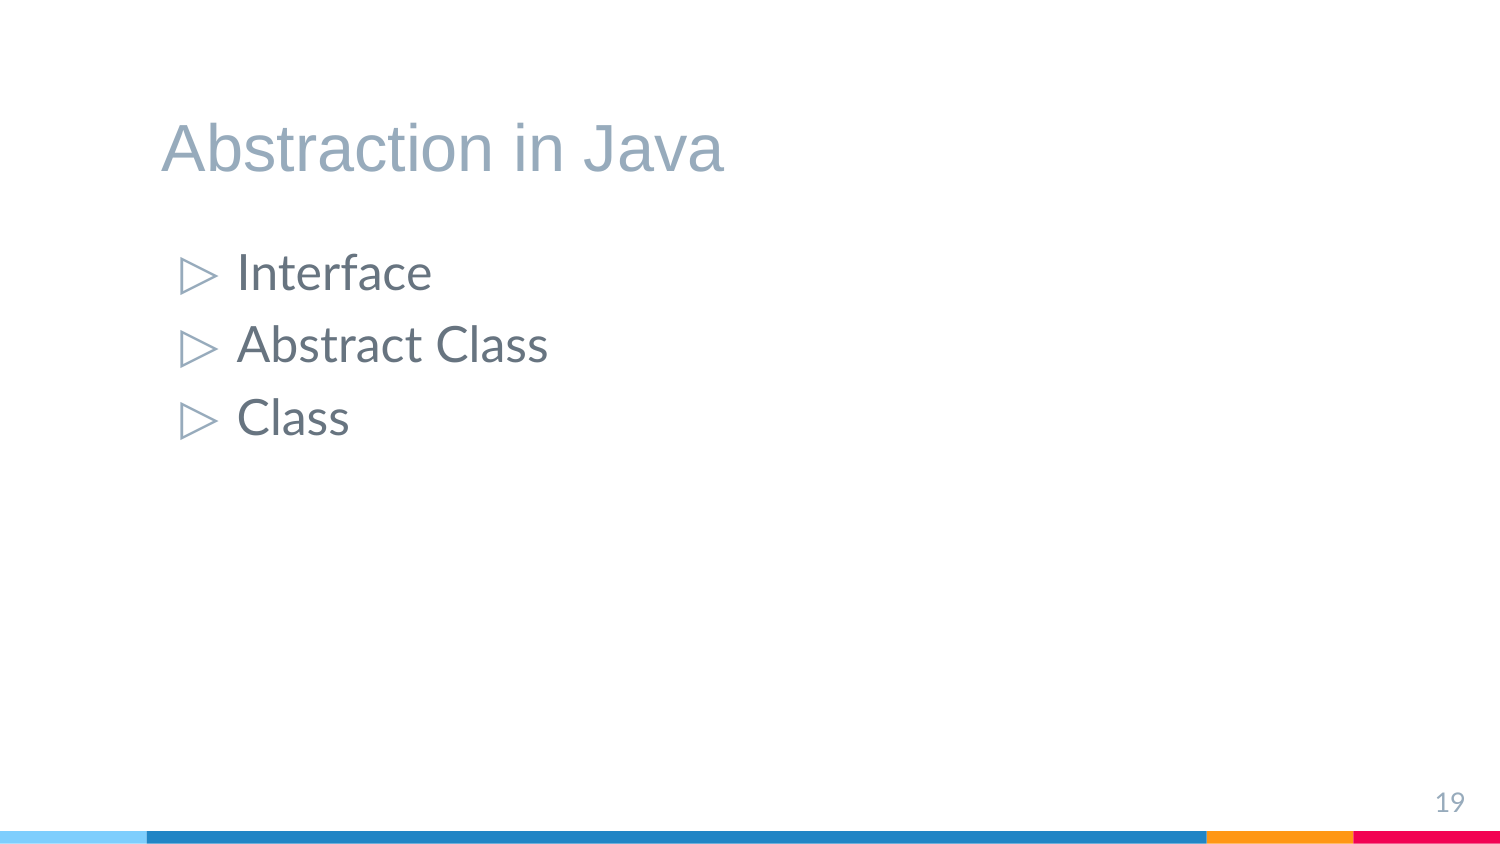

# Abstraction in Java
Interface
Abstract Class
Class
19